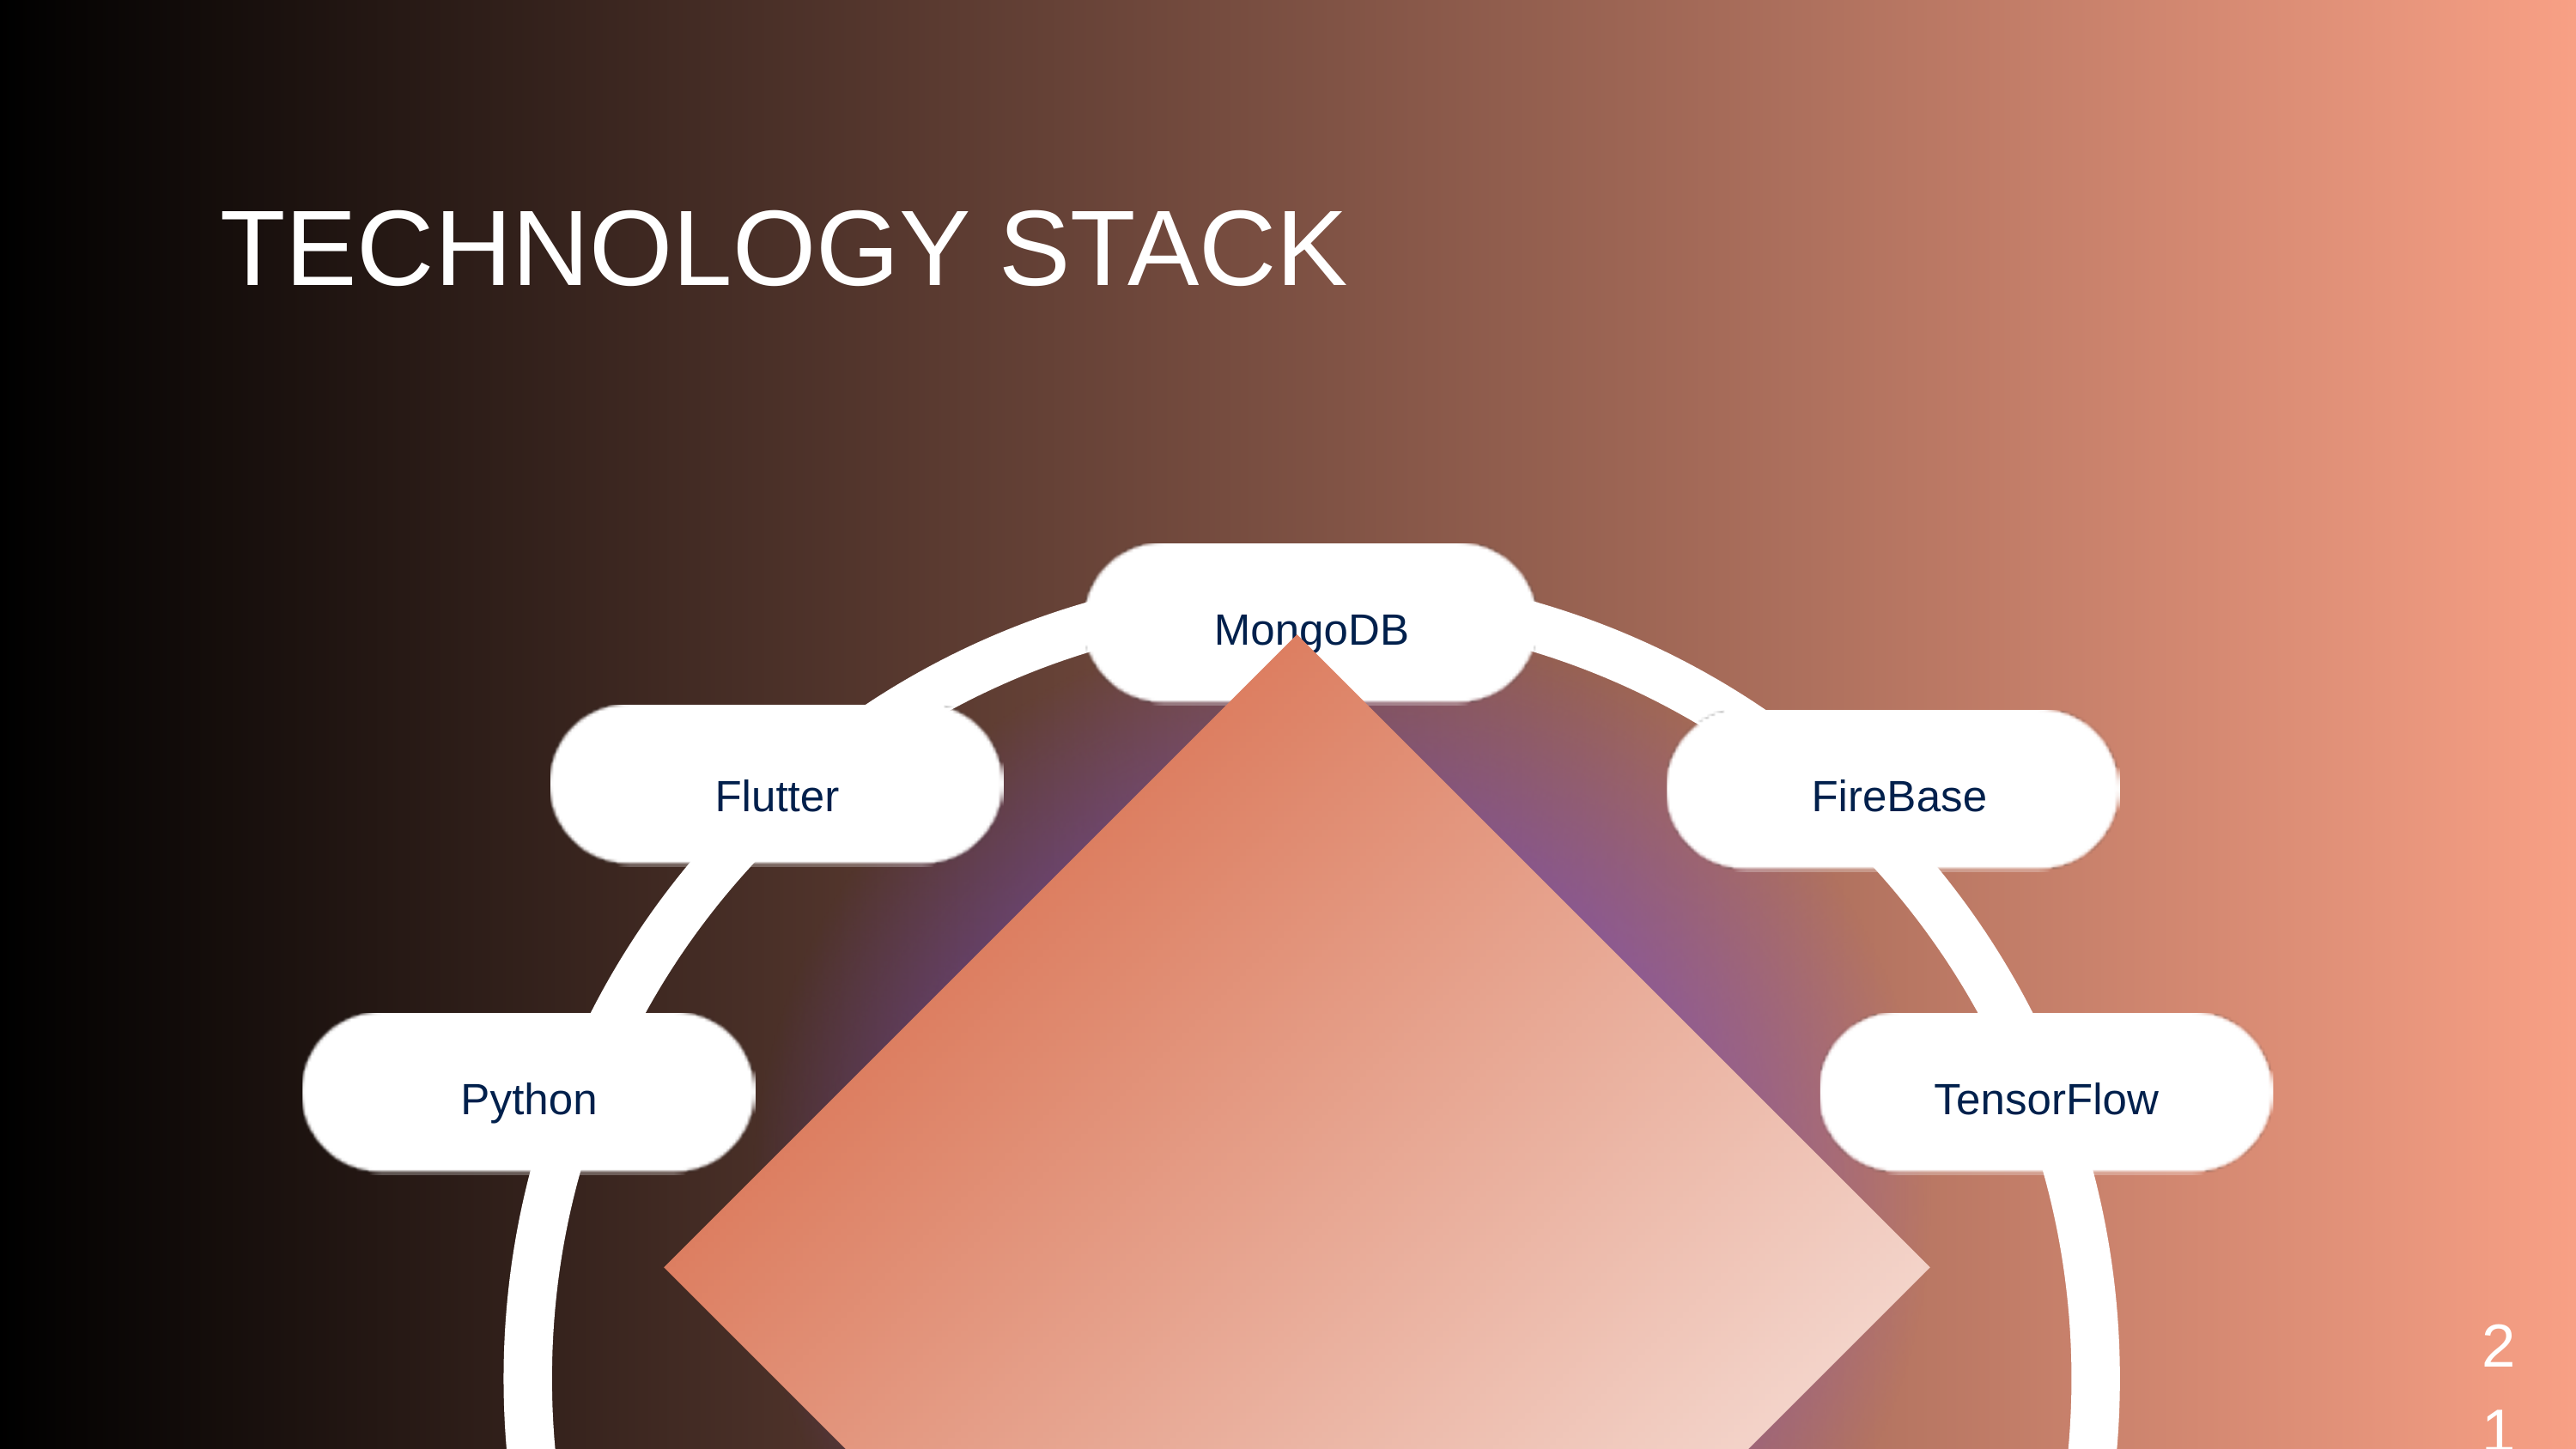

TECHNOLOGY STACK

MongoDB

Flutter
 FireBase

Python
TensorFlow
21